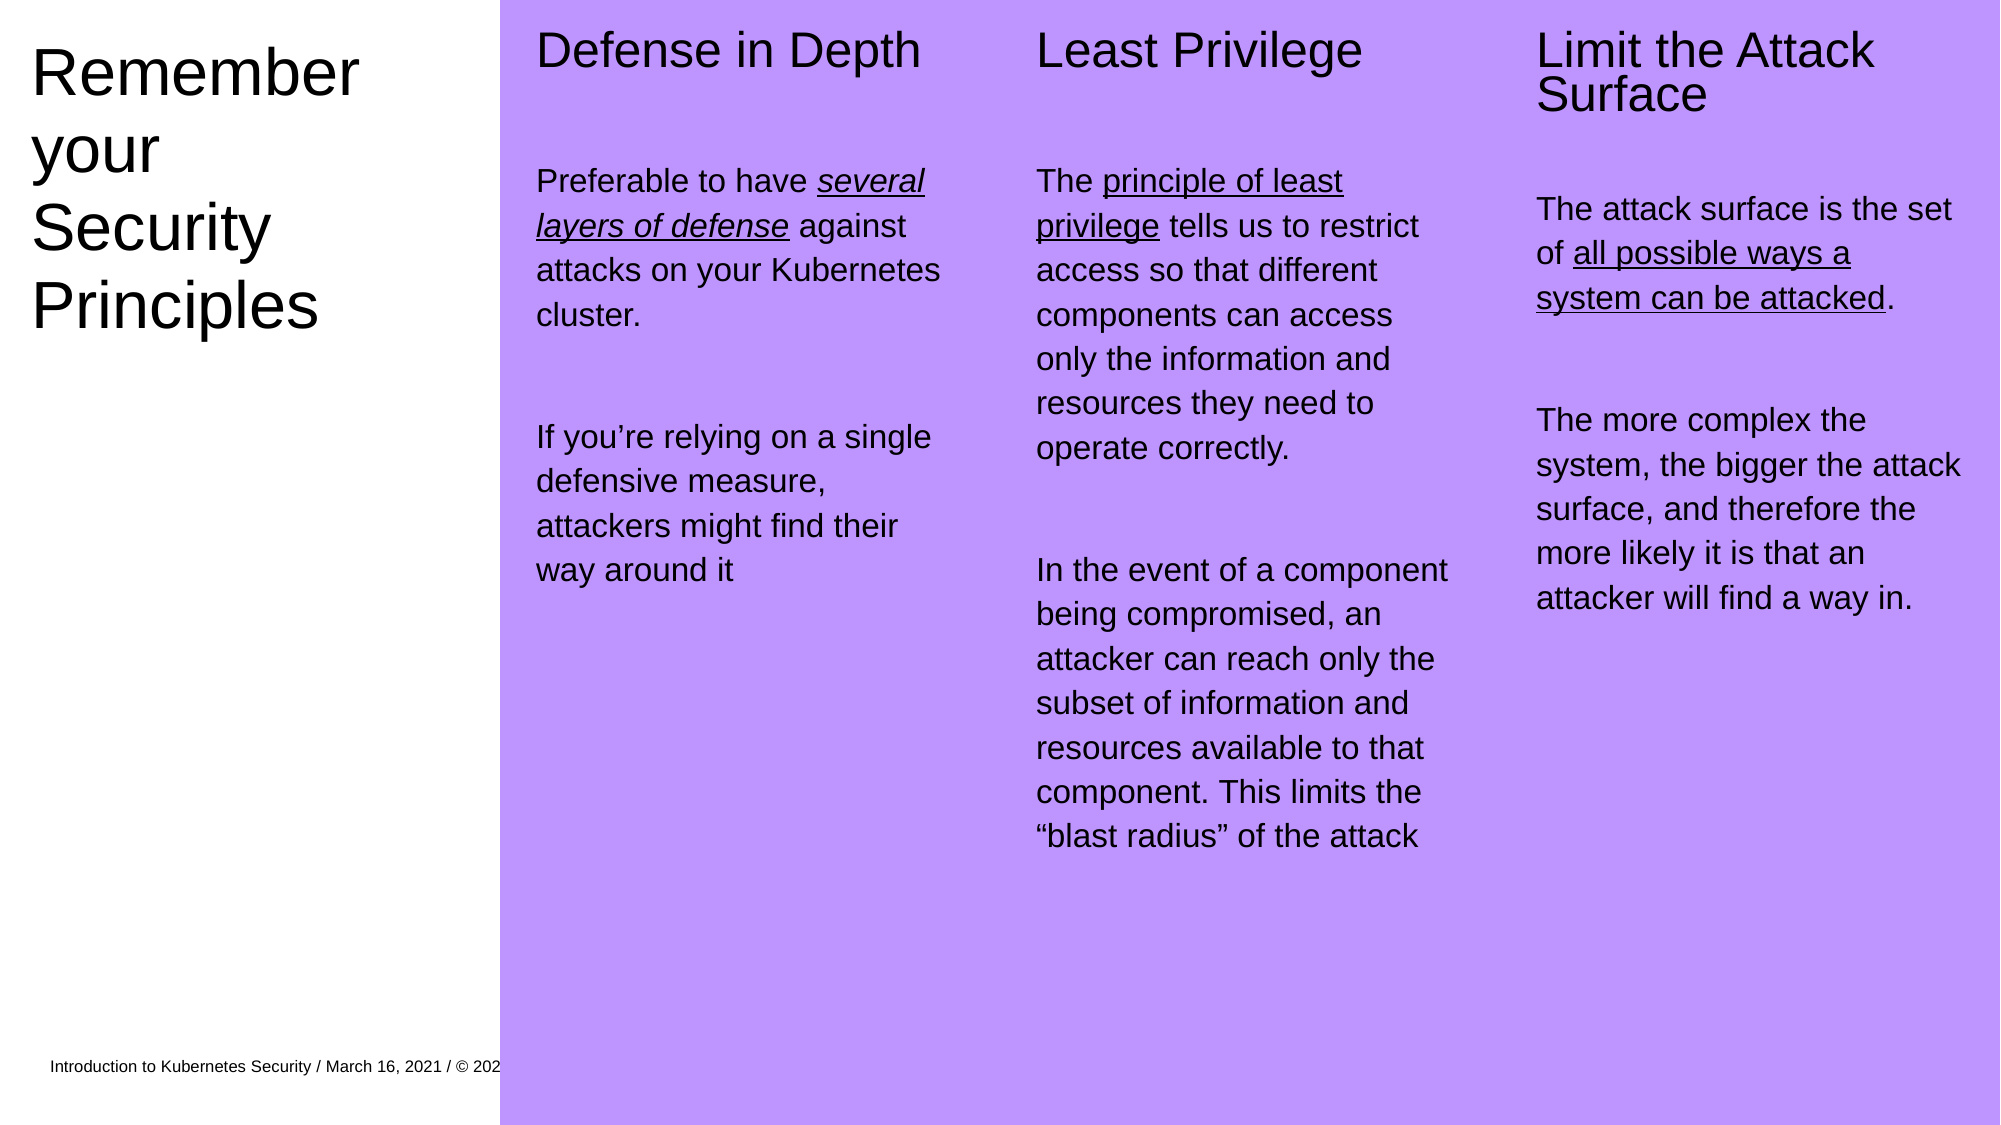

Defense in Depth

Preferable to have several layers of defense against attacks on your Kubernetes cluster.

If you’re relying on a single defensive measure, attackers might find their way around it
Least Privilege

The principle of least privilege tells us to restrict access so that different components can access only the information and resources they need to operate correctly.

In the event of a component being compromised, an attacker can reach only the subset of information and resources available to that component. This limits the “blast radius” of the attack
Limit the Attack Surface
The attack surface is the set of all possible ways a system can be attacked.

The more complex the system, the bigger the attack surface, and therefore the more likely it is that an attacker will find a way in.

Remember your Security Principles
Introduction to Kubernetes Security / March 16, 2021 / © 2021 IBM Corporation